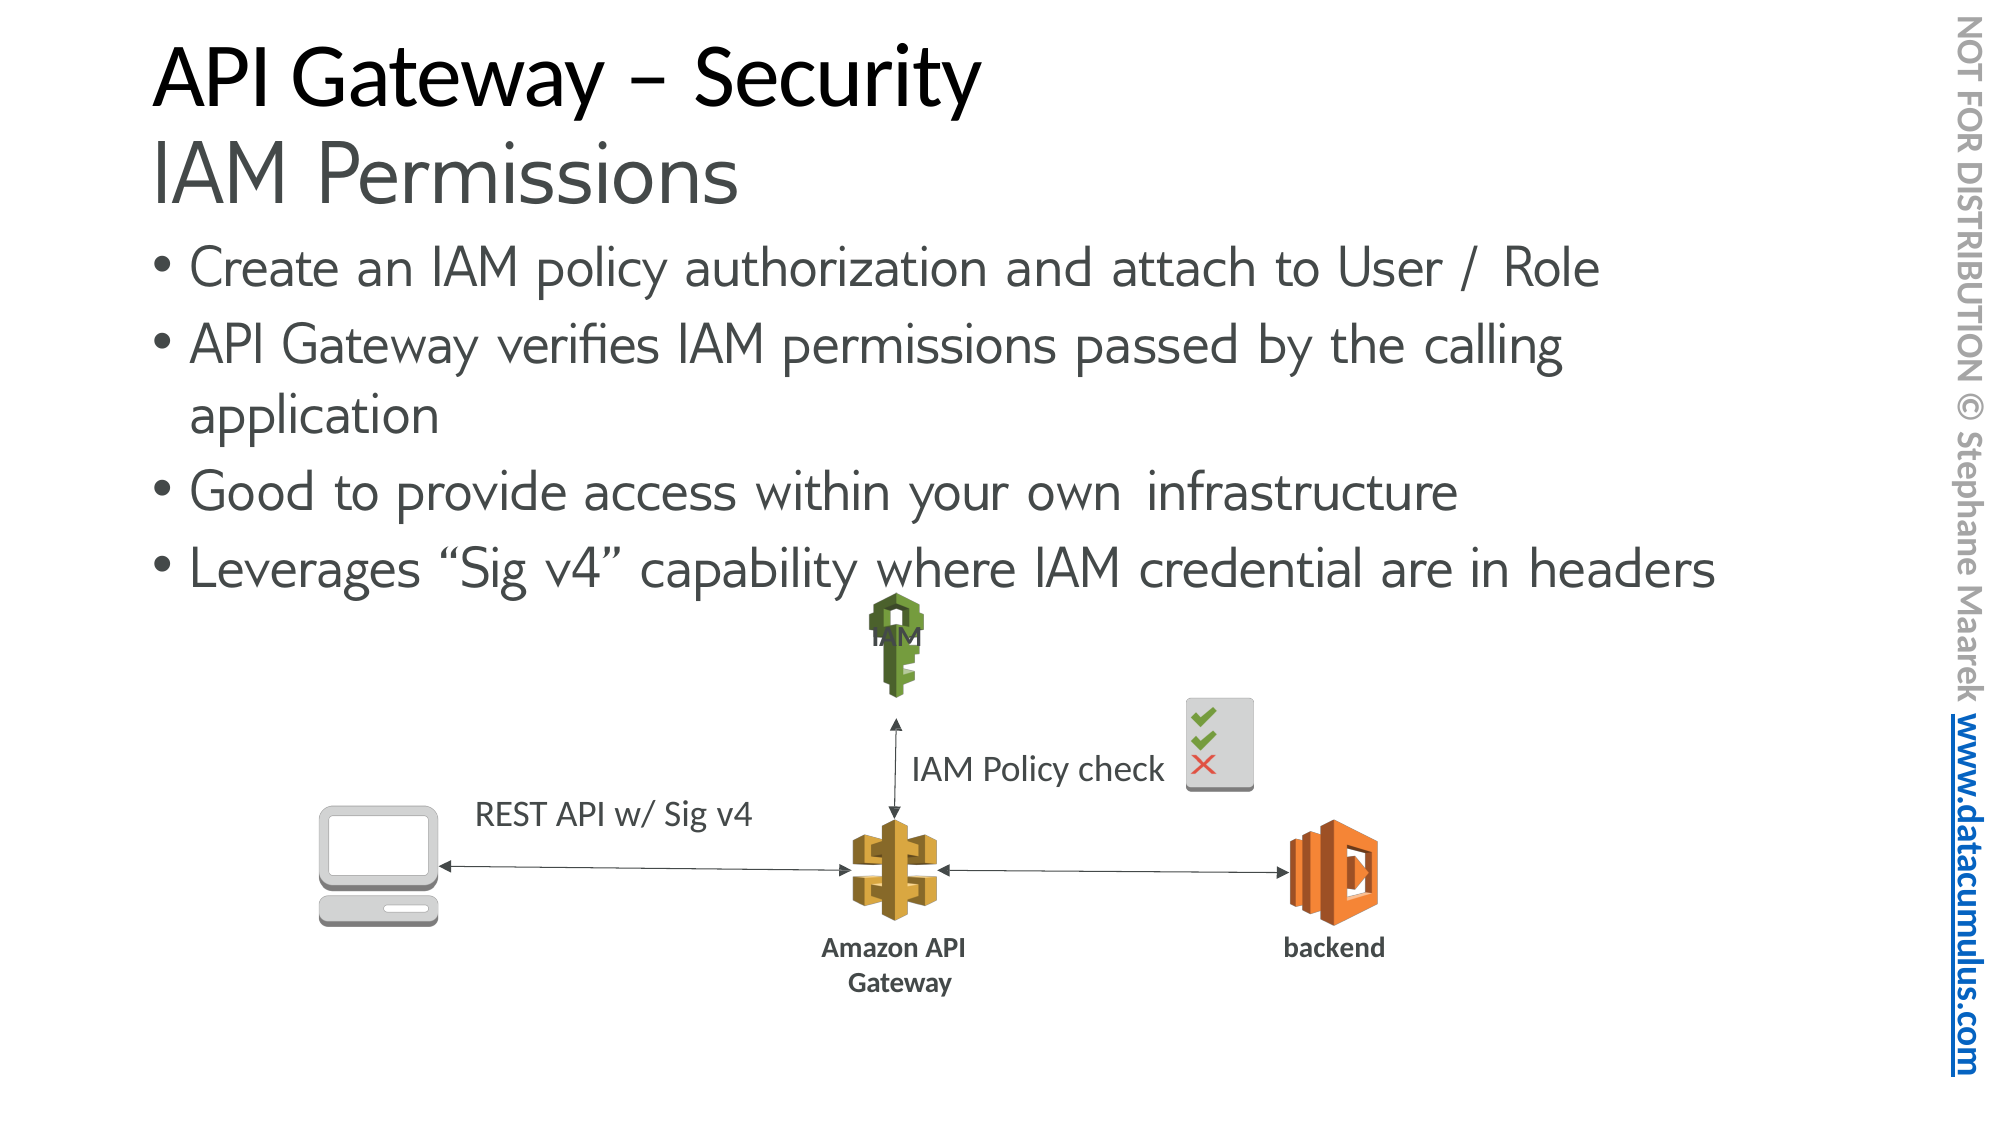

# API Gateway – Security
NOT FOR DISTRIBUTION © Stephane Maarek www.datacumulus.com
IAM Permissions
Create an IAM policy authorization and attach to User / Role
API Gateway verifies IAM permissions passed by the calling application
Good to provide access within your own infrastructure
Leverages “Sig v4” capability where IAM credential are in headers
IAM

IAM Policy check
REST API w/ Sig v4

Amazon API  Gateway
backend
© Stephane Maarek